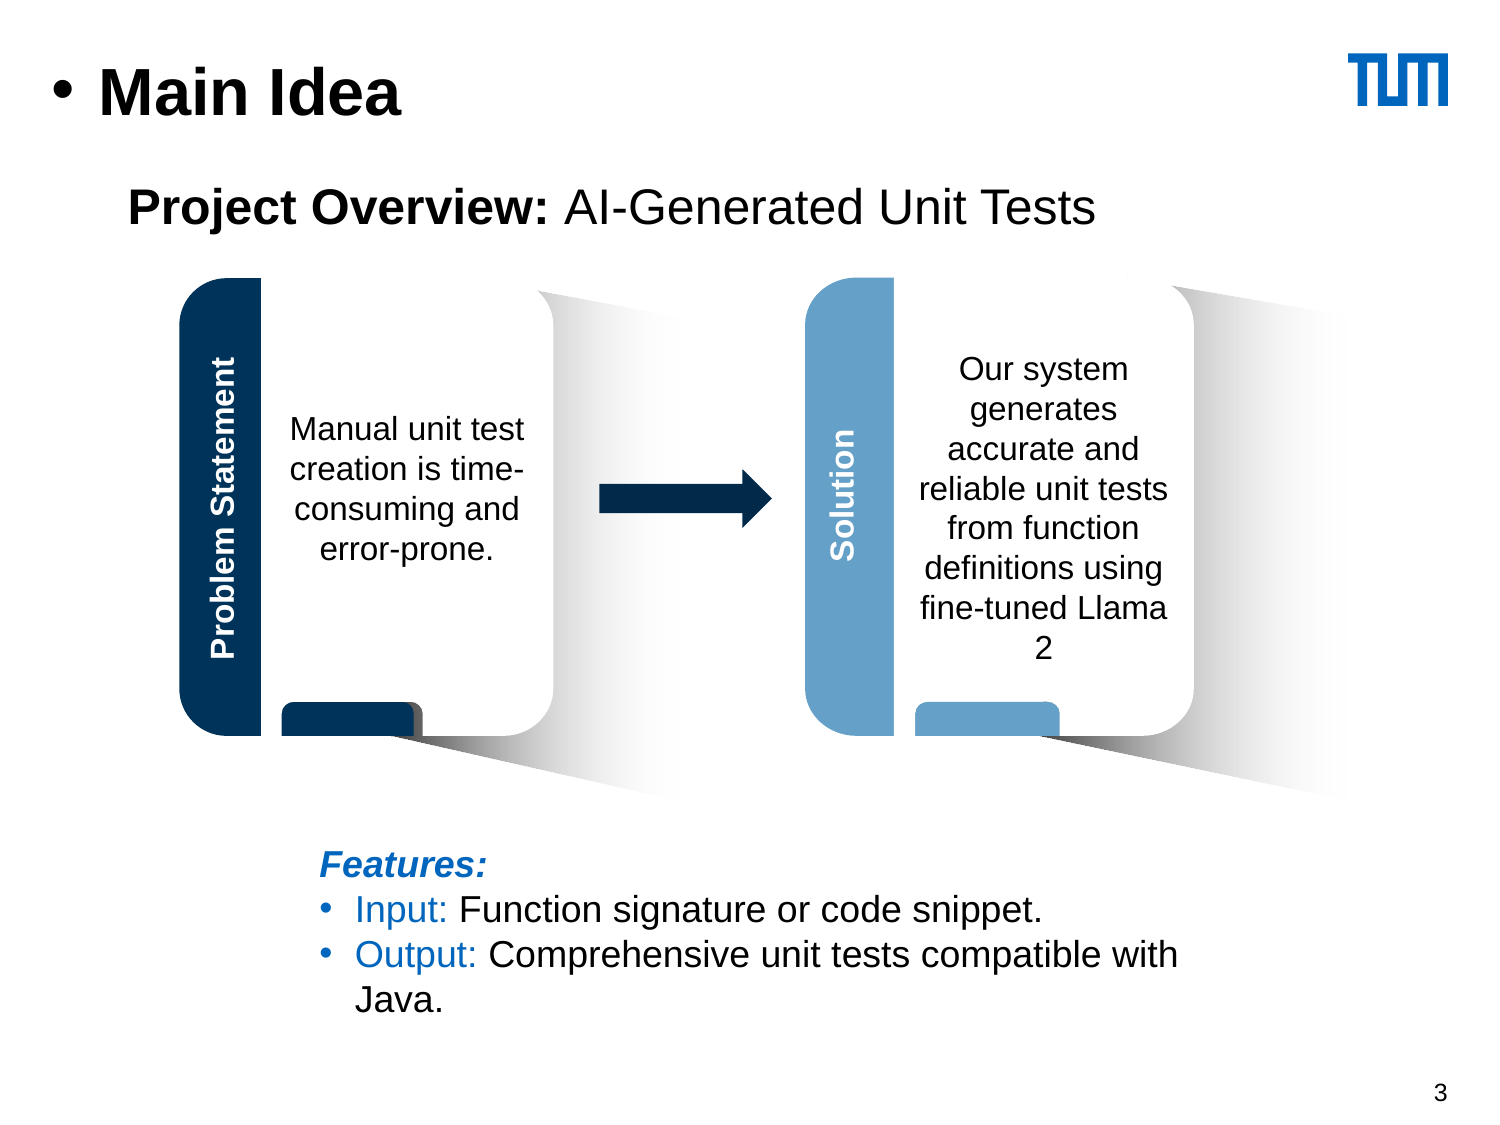

# Main Idea
Project Overview: AI-Generated Unit Tests

Our system generates accurate and reliable unit tests from function definitions using fine-tuned Llama 2

Solution

Manual unit test creation is time-consuming and error-prone.

Problem Statement
Features:
Input: Function signature or code snippet.
Output: Comprehensive unit tests compatible with Java.
3